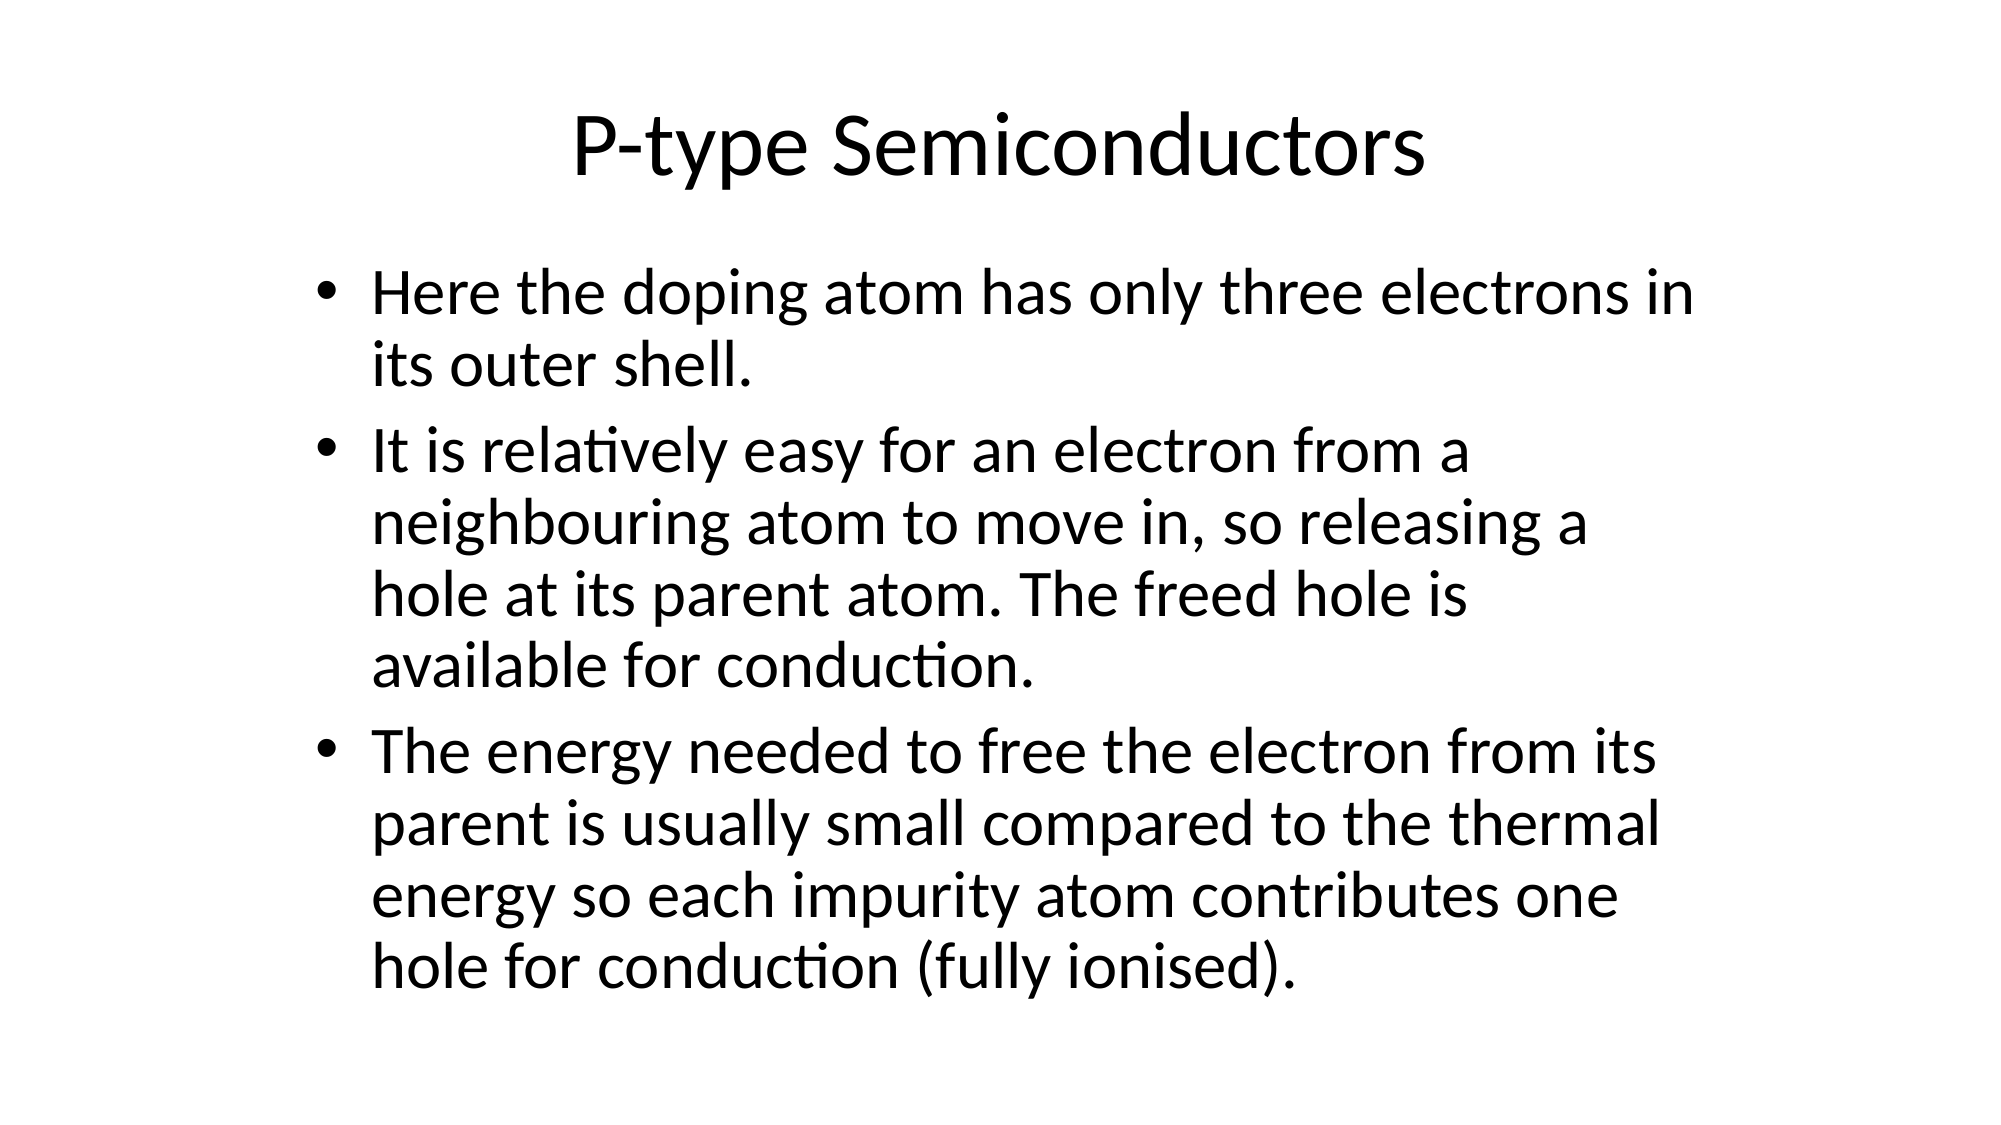

# P-type Semiconductors
Here the doping atom has only three electrons in its outer shell.
It is relatively easy for an electron from a neighbouring atom to move in, so releasing a hole at its parent atom. The freed hole is available for conduction.
The energy needed to free the electron from its parent is usually small compared to the thermal energy so each impurity atom contributes one hole for conduction (fully ionised).